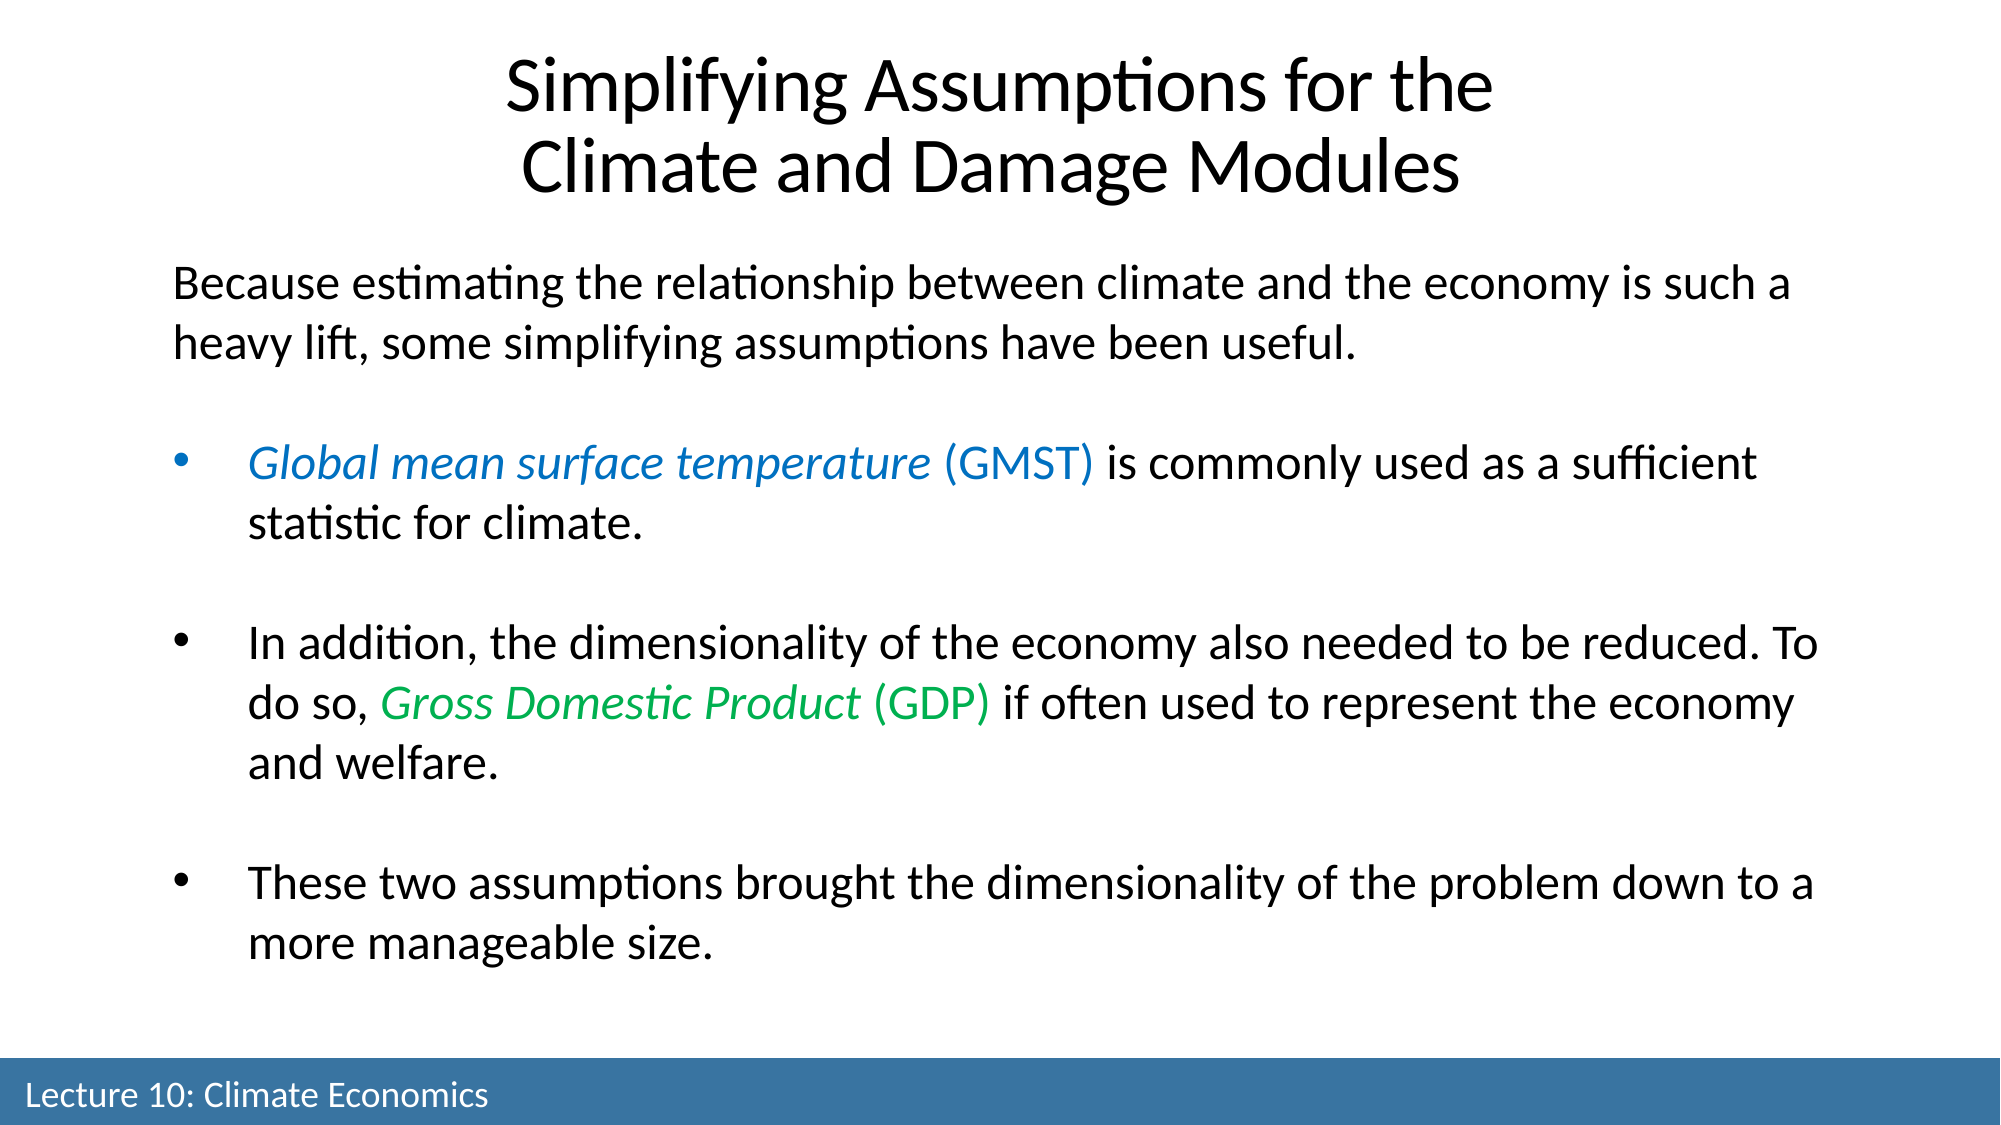

Simplifying Assumptions for the Climate and Damage Modules
Because estimating the relationship between climate and the economy is such a heavy lift, some simplifying assumptions have been useful.

Global mean surface temperature (GMST) is commonly used as a sufficient statistic for climate.

In addition, the dimensionality of the economy also needed to be reduced. To do so, Gross Domestic Product (GDP) if often used to represent the economy and welfare.

These two assumptions brought the dimensionality of the problem down to a more manageable size.